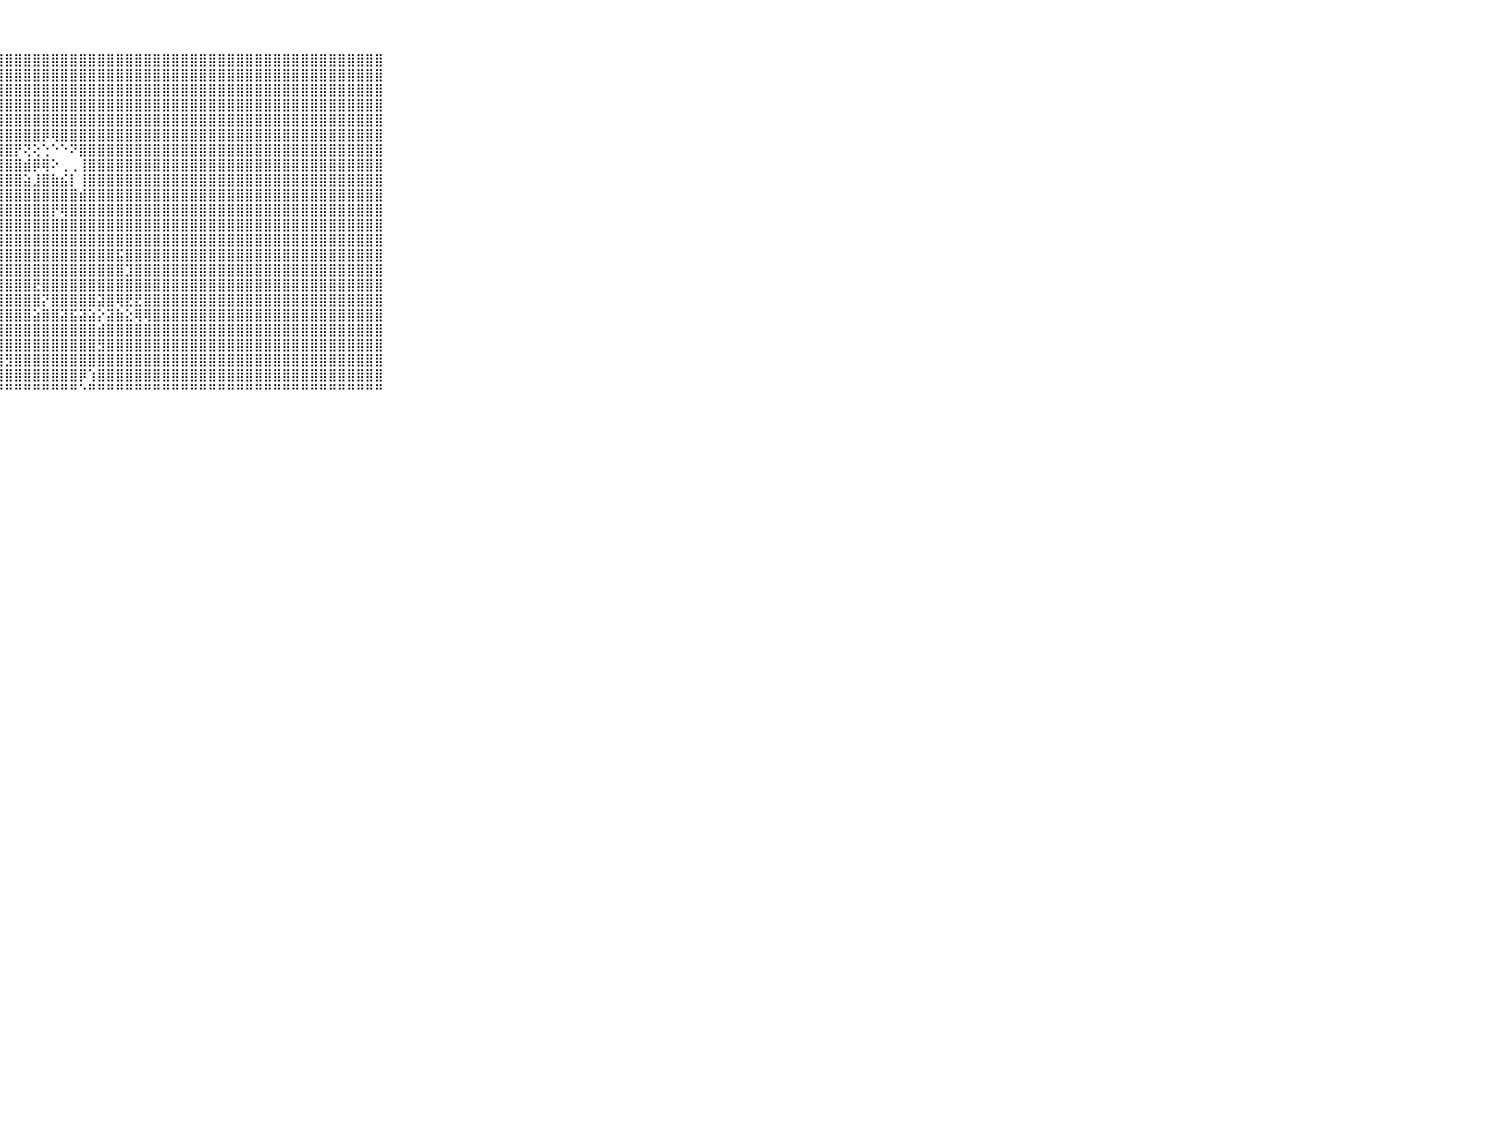

⠀⠀⠀⠀⠀⠀⠀⠀⠀⠀⠀⣿⣿⣿⣿⣿⣿⣿⣿⣿⢕⢕⣿⣿⣿⣿⣿⣿⣿⣿⣿⣿⣿⣿⣿⣿⣿⣿⣿⣿⣿⣿⣿⣿⣿⣿⣿⣿⣿⣿⣿⣿⣿⣿⣿⣿⣿⣿⣿⣿⣿⣿⣿⣿⣿⣿⣿⣿⣿⠀⠀⠀⠀⠀⠀⠀⠀⠀⠀⠀⠀
⠀⠀⠀⠀⠀⠀⠀⠀⠀⠀⠀⣿⣿⣿⣿⣿⣿⣿⣿⣿⢕⢕⣿⣿⣿⣿⣿⣿⣿⣿⣿⣿⣿⣿⣿⣿⣿⣿⣿⣿⣿⣿⣿⣿⣿⣿⣿⣿⣿⣿⣿⣿⣿⣿⣿⣿⣿⣿⣿⣿⣿⣿⣿⣿⣿⣿⣿⣿⣿⠀⠀⠀⠀⠀⠀⠀⠀⠀⠀⠀⠀
⠀⠀⠀⠀⠀⠀⠀⠀⠀⠀⠀⣿⣿⣿⣿⣿⣿⣿⣿⣿⢕⢕⣿⣿⣿⣿⣿⣿⣿⣿⣿⣿⣿⣿⣿⣿⣿⣿⣿⣿⣿⣿⣿⣿⣿⣿⣿⣿⣿⣿⣿⣿⣿⣿⣿⣿⣿⣿⣿⣿⣿⣿⣿⣿⣿⣿⣿⣿⣿⠀⠀⠀⠀⠀⠀⠀⠀⠀⠀⠀⠀
⠀⠀⠀⠀⠀⠀⠀⠀⠀⠀⠀⣿⣿⣿⣿⣿⣿⣿⣿⣿⡕⢕⣿⣿⣿⣿⣿⣿⣿⣿⣿⣿⣿⣿⣿⣿⣿⣿⣿⣿⣿⣿⣿⣿⣿⣿⣿⣿⣿⣿⣿⣿⣿⣿⣿⣿⣿⣿⣿⣿⣿⣿⣿⣿⣿⣿⣿⣿⣿⠀⠀⠀⠀⠀⠀⠀⠀⠀⠀⠀⠀
⠀⠀⠀⠀⠀⠀⠀⠀⠀⠀⠀⣿⣿⣿⣿⣿⣿⣿⣿⣿⡇⢕⣿⣿⣿⣿⣿⣿⣿⣿⣿⣿⣿⣿⣿⣿⣿⣿⣿⣿⣿⣿⣿⣿⣿⣿⣿⣿⣿⣿⣿⣿⣿⣿⣿⣿⣿⣿⣿⣿⣿⣿⣿⣿⣿⣿⣿⣿⣿⠀⠀⠀⠀⠀⠀⠀⠀⠀⠀⠀⠀
⠀⠀⠀⠀⠀⠀⠀⠀⠀⠀⠀⣿⣿⣿⣿⣿⣿⣿⣿⣿⡇⢕⣿⣿⣿⣿⣿⣿⣿⣿⣿⣿⡿⢿⣿⣿⣿⣿⣿⣿⣿⣿⣿⣿⣿⣿⣿⣿⣿⣿⣿⣿⣿⣿⣿⣿⣿⣿⣿⣿⣿⣿⣿⣿⣿⣿⣿⣿⣿⠀⠀⠀⠀⠀⠀⠀⠀⠀⠀⠀⠀
⠀⠀⠀⠀⠀⠀⠀⠀⠀⠀⠀⣿⣿⣿⣿⣿⣿⣿⣿⣿⡇⢕⣿⣿⣿⣿⣿⣿⣿⡟⢝⢕⢑⠑⠑⠝⣿⣿⣿⣿⣿⣿⣿⣿⣿⣿⣿⣿⣿⣿⣿⣿⣿⣿⣿⣿⣿⣿⣿⣿⣿⣿⣿⣿⣿⣿⣿⣿⣿⠀⠀⠀⠀⠀⠀⠀⠀⠀⠀⠀⠀
⠀⠀⠀⠀⠀⠀⠀⠀⠀⠀⠀⣿⣿⣿⣿⣿⣿⣿⣿⣿⡇⢕⣿⣿⣿⣿⣿⣿⣿⣿⣾⡿⢿⠕⢀⢀⢸⣿⣿⣿⣿⣿⣿⣿⣿⣿⣿⣿⣿⣿⣿⣿⣿⣿⣿⣿⣿⣿⣿⣿⣿⣿⣿⣿⣿⣿⣿⣿⣿⠀⠀⠀⠀⠀⠀⠀⠀⠀⠀⠀⠀
⠀⠀⠀⠀⠀⠀⠀⠀⠀⠀⠀⣿⣿⣿⣿⣿⣿⣿⣿⣿⡇⢕⣿⣿⣿⣿⣿⣿⣿⣿⣵⣸⣿⣷⣮⡇⢸⣿⣿⣿⣿⣿⣿⣿⣿⣿⣿⣿⣿⣿⣿⣿⣿⣿⣿⣿⣿⣿⣿⣿⣿⣿⣿⣿⣿⣿⣿⣿⣿⠀⠀⠀⠀⠀⠀⠀⠀⠀⠀⠀⠀
⠀⠀⠀⠀⠀⠀⠀⠀⠀⠀⠀⣿⣿⣿⣿⣿⣿⣿⣿⣿⡇⢕⣿⣿⣿⣿⣿⣿⣿⣿⣿⣿⣿⣿⣿⣿⣾⣿⣿⣿⣿⣿⣿⣿⣿⣿⣿⣿⣿⣿⣿⣿⣿⣿⣿⣿⣿⣿⣿⣿⣿⣿⣿⣿⣿⣿⣿⣿⣿⠀⠀⠀⠀⠀⠀⠀⠀⠀⠀⠀⠀
⠀⠀⠀⠀⠀⠀⠀⠀⠀⠀⠀⣿⣿⣿⣿⣿⣿⣿⣿⣿⡇⢕⣿⣿⣿⣿⣿⣿⣿⣿⣿⣿⣿⡟⢿⣿⣿⣿⣿⣿⣿⣿⣿⣿⣿⣿⣿⣿⣿⣿⣿⣿⣿⣿⣿⣿⣿⣿⣿⣿⣿⣿⣿⣿⣿⣿⣿⣿⣿⠀⠀⠀⠀⠀⠀⠀⠀⠀⠀⠀⠀
⠀⠀⠀⠀⠀⠀⠀⠀⠀⠀⠀⣿⣿⣿⣿⣿⣿⣿⣿⣿⡇⢕⣽⣿⣿⣿⣿⣿⣿⣿⣿⣿⣿⣿⣿⣿⣿⣿⣿⣿⣿⣿⣿⣿⣿⣿⣿⣿⣿⣿⣿⣿⣿⣿⣿⣿⣿⣿⣿⣿⣿⣿⣿⣿⣿⣿⣿⣿⣿⠀⠀⠀⠀⠀⠀⠀⠀⠀⠀⠀⠀
⠀⠀⠀⠀⠀⠀⠀⠀⠀⠀⠀⣿⣿⣿⣿⣿⣿⣿⣿⣿⡇⢕⢸⣿⣿⣿⣿⣿⣿⣿⣿⣿⣿⣿⣿⣿⣿⣿⣿⣿⣿⣿⣿⣿⣿⣿⣿⣿⣿⣿⣿⣿⣿⣿⣿⣿⣿⣿⣿⣿⣿⣿⣿⣿⣿⣿⣿⣿⣿⠀⠀⠀⠀⠀⠀⠀⠀⠀⠀⠀⠀
⠀⠀⠀⠀⠀⠀⠀⠀⠀⠀⠀⣿⣿⣿⣿⣿⣿⣿⣿⣿⡇⢕⢸⣿⣿⣿⣿⣿⣿⣿⣿⣿⣿⣿⣿⣿⣿⣿⣿⣿⣯⣿⣿⣿⣿⣿⣿⣿⣿⣿⣿⣿⣿⣿⣿⣿⣿⣿⣿⣿⣿⣿⣿⣿⣿⣿⣿⣿⣿⠀⠀⠀⠀⠀⠀⠀⠀⠀⠀⠀⠀
⠀⠀⠀⠀⠀⠀⠀⠀⠀⠀⠀⣿⣿⣿⣿⣿⣿⣿⣿⣿⡇⢕⢸⣿⣿⣿⣿⣿⣿⣿⣿⣿⣿⣿⣿⣿⣿⣿⣿⣿⣿⣹⣿⣿⣿⣿⣿⣿⣿⣿⣿⣿⣿⣿⣿⣿⣿⣿⣿⣿⣿⣿⣿⣿⣿⣿⣿⣿⣿⠀⠀⠀⠀⠀⠀⠀⠀⠀⠀⠀⠀
⠀⠀⠀⠀⠀⠀⠀⠀⠀⠀⠀⣿⣿⣿⣿⣿⣿⣿⣿⣿⡇⢕⢸⣿⣿⣿⣿⣿⣿⣿⣿⣟⣿⣿⣿⣿⣿⣿⣿⣿⣿⣿⣿⣿⣿⣿⣿⣿⣿⣿⣿⣿⣿⣿⣿⣿⣿⣿⣿⣿⣿⣿⣿⣿⣿⣿⣿⣿⣿⠀⠀⠀⠀⠀⠀⠀⠀⠀⠀⠀⠀
⠀⠀⠀⠀⠀⠀⠀⠀⠀⠀⠀⣿⣿⣿⣿⣿⣿⣿⣿⣿⡇⢕⢸⣿⣿⣿⣿⣿⣿⣿⣿⣿⡝⣿⣿⣿⣿⣿⣽⣿⢿⣟⣟⣿⣿⣿⣿⣿⣿⣿⣿⣿⣿⣿⣿⣿⣿⣿⣿⣿⣿⣿⣿⣿⣿⣿⣿⣿⣿⠀⠀⠀⠀⠀⠀⠀⠀⠀⠀⠀⠀
⠀⠀⠀⠀⠀⠀⠀⠀⠀⠀⠀⣿⣿⣿⣿⣿⣿⣿⣿⣿⡇⢕⢸⣿⣿⣿⣿⣿⣿⣿⣿⣵⣿⣿⣽⣯⣽⣵⡕⣽⣷⣕⢿⢿⣿⣿⣿⣿⣿⣿⣿⣿⣿⣿⣿⣿⣿⣿⣿⣿⣿⣿⣿⣿⣿⣿⣿⣿⣿⠀⠀⠀⠀⠀⠀⠀⠀⠀⠀⠀⠀
⠀⠀⠀⠀⠀⠀⠀⠀⠀⠀⠀⣿⣿⣿⣿⣿⣿⣿⣿⣿⡇⢕⢸⣿⣿⣿⣿⣿⣿⣿⣿⣿⣿⣿⣿⣿⣿⣿⣾⣿⣿⣿⣿⣿⣿⣿⣿⣿⣿⣿⣿⣿⣿⣿⣿⣿⣿⣿⣿⣿⣿⣿⣿⣿⣿⣿⣿⣿⣿⠀⠀⠀⠀⠀⠀⠀⠀⠀⠀⠀⠀
⠀⠀⠀⠀⠀⠀⠀⠀⠀⠀⠀⣿⣿⣿⣿⣿⣿⡿⣿⣿⡇⢕⢸⣿⣿⣿⣿⣿⣿⣿⣿⣿⣿⣿⣿⣿⣿⣿⣻⣿⣿⣿⣿⣿⣿⣿⣿⣿⣿⣿⣿⣿⣿⣿⣿⣿⣿⣿⣿⣿⣿⣿⣿⣿⣿⣿⣿⣿⣿⠀⠀⠀⠀⠀⠀⠀⠀⠀⠀⠀⠀
⠀⠀⠀⠀⠀⠀⠀⠀⠀⠀⠀⣿⣿⣿⣿⣿⣿⣿⣿⣿⡇⢅⢸⣿⣿⣿⣿⣿⣻⣿⣿⣿⣿⣿⣿⣿⣿⣿⣿⣿⣿⣿⣿⣿⣿⣿⣿⣿⣿⣿⣿⣿⣿⣿⣿⣿⣿⣿⣿⣿⣿⣿⣿⣿⣿⣿⣿⣿⣿⠀⠀⠀⠀⠀⠀⠀⠀⠀⠀⠀⠀
⠀⠀⠀⠀⠀⠀⠀⠀⠀⠀⠀⣿⣿⣿⣿⣿⣿⣿⣿⣿⡇⠔⢸⣿⣿⣿⣿⣿⣿⣿⣿⣿⣿⣿⣿⣿⡿⢱⣿⣿⣿⣿⣿⣿⣿⣿⣿⣿⣿⣿⣿⣿⣿⣿⣿⣿⣿⣿⣿⣿⣿⣿⣿⣿⣿⣿⣿⣿⣿⠀⠀⠀⠀⠀⠀⠀⠀⠀⠀⠀⠀
⠀⠀⠀⠀⠀⠀⠀⠀⠀⠀⠀⠛⠛⠛⠛⠛⠛⠛⠛⠛⠃⠑⠘⠛⠛⠛⠛⠛⠛⠛⠛⠛⠛⠛⠛⠛⠑⠛⠛⠛⠛⠛⠛⠛⠛⠛⠛⠛⠛⠛⠛⠛⠛⠛⠛⠛⠛⠛⠛⠛⠛⠛⠛⠛⠛⠛⠛⠛⠛⠀⠀⠀⠀⠀⠀⠀⠀⠀⠀⠀⠀